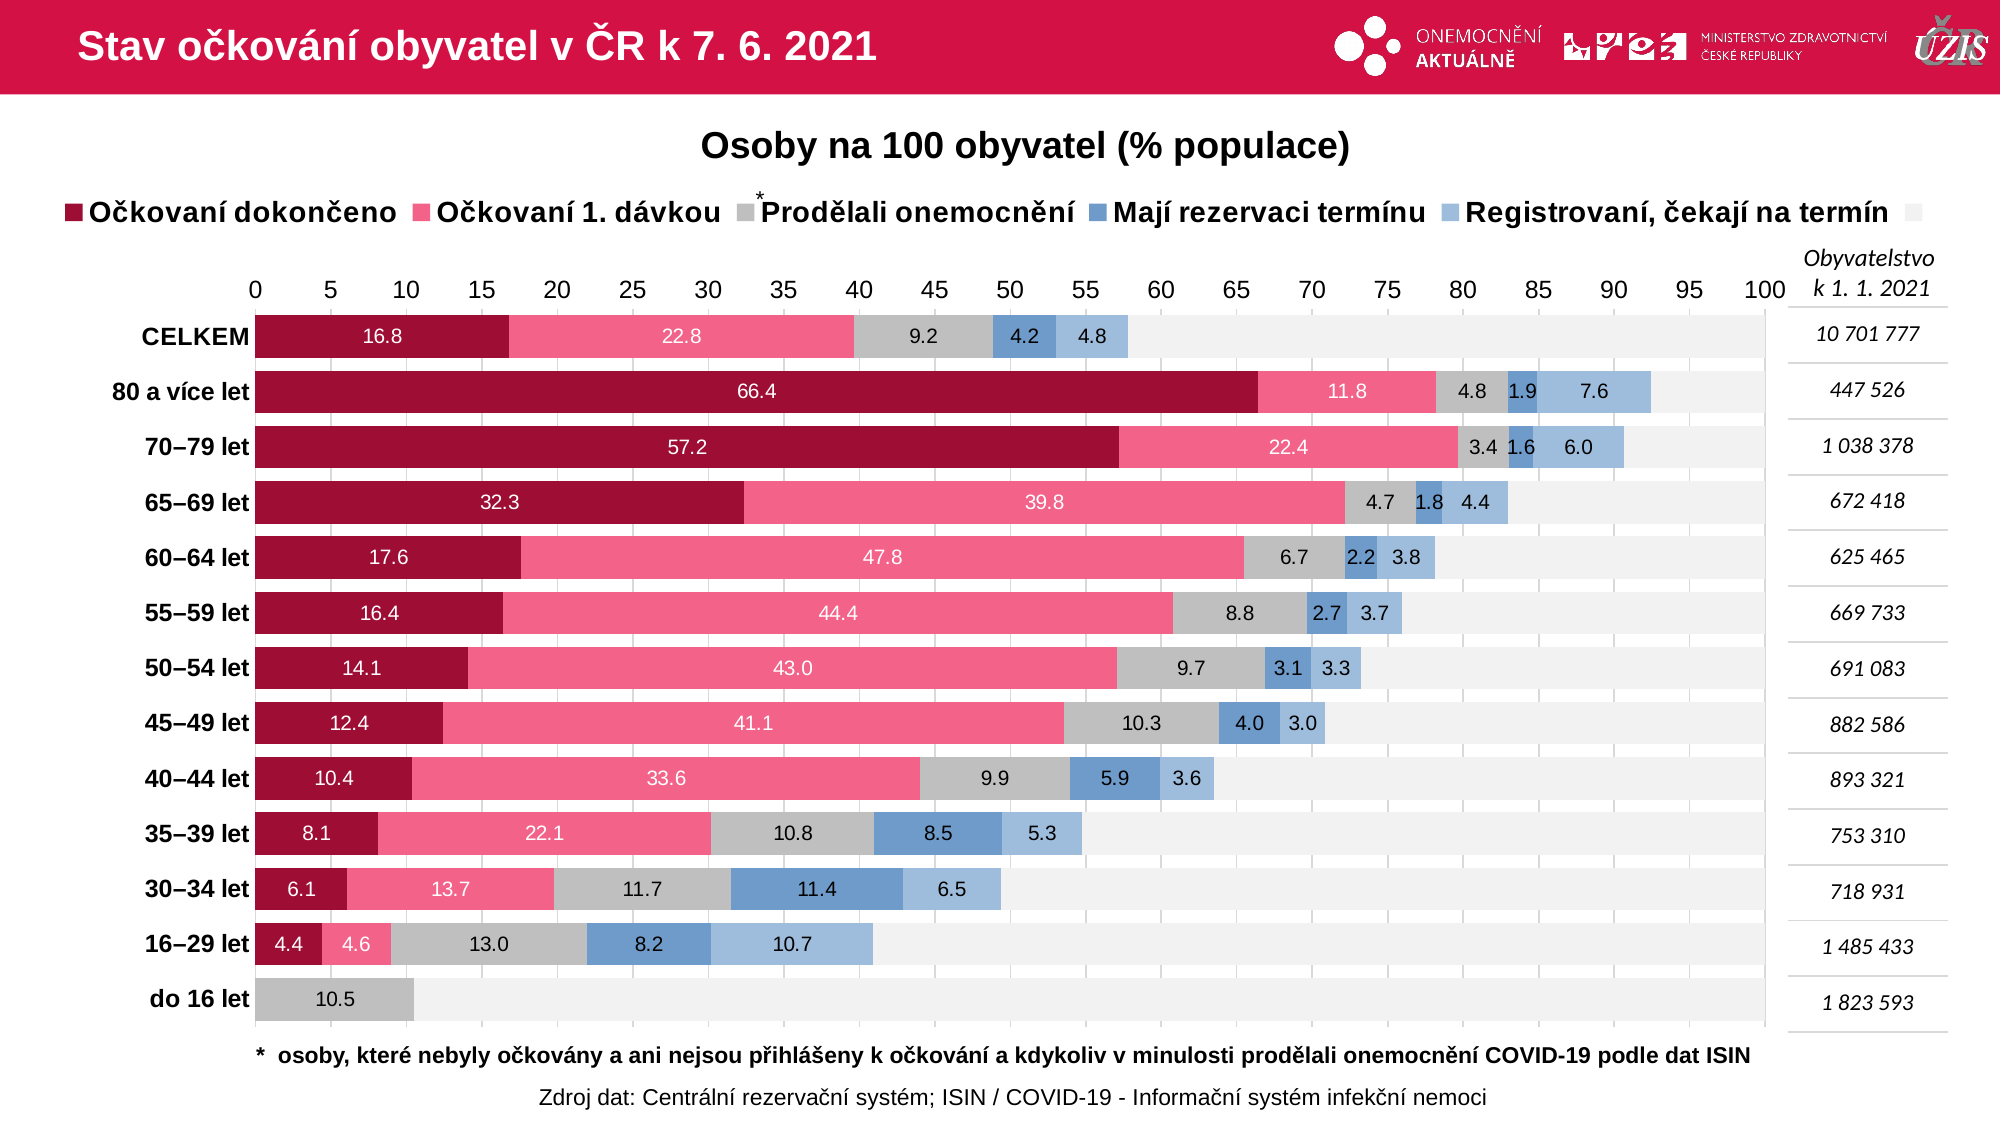

# Stav očkování obyvatel v ČR k 7. 6. 2021
Osoby na 100 obyvatel (% populace)

### Chart

| Category | Očkovaní dokončeno | Očkovaní 1. dávkou | Prodělali onemocnění | Mají rezervaci termínu | Registrovaní, čekají na termín |   |
|---|---|---|---|---|---|---|
| CELKEM | 16.803 | 22.83508 | 9.208517 | 4.1792312 | 4.8033331 | 42.1708376 |
| 80 a více let | 66.39547 | 11.80334 | 4.770226 | 1.8890523 | 7.603804 | 7.53810952 |
| 70–79 let | 57.20056 | 22.43942 | 3.37199 | 1.597973 | 6.035567 | 9.35449326 |
| 65–69 let | 32.33286 | 39.84486 | 4.662725 | 1.7728556 | 4.3770393 | 17.0096577 |
| 60–64 let | 17.61649 | 47.83017 | 6.689103 | 2.174702 | 3.8141223 | 21.8754047 |
| 55–59 let | 16.4043 | 44.3853 | 8.831131 | 2.6788287 | 3.6536948 | 24.046747 |
| 50–54 let | 14.08007 | 43.01697 | 9.744126 | 3.0926821 | 3.2686378 | 26.7975048 |
| 45–49 let | 12.41783 | 41.12993 | 10.2662 | 4.0440252 | 3.0016338 | 29.1403897 |
| 40–44 let | 10.39268 | 33.61502 | 9.938309 | 5.9466866 | 3.5968034 | 36.5105041 |
| 35–39 let | 8.099322 | 22.10763 | 10.77405 | 8.4845548 | 5.2882611 | 45.2461802 |
| 30–34 let | 6.095161 | 13.6703 | 11.71475 | 11.408883 | 6.4654327 | 50.6454722 |
| 16–29 let | 4.381685 | 4.589975 | 12.96935 | 8.2404255 | 10.747035 | 59.07153 |
| do 16 let | None | None | 10.52943 | None | None | 89.4705672 |
*
Obyvatelstvo
k 1. 1. 2021
| 10 701 777 |
| --- |
| 447 526 |
| 1 038 378 |
| 672 418 |
| 625 465 |
| 669 733 |
| 691 083 |
| 882 586 |
| 893 321 |
| 753 310 |
| 718 931 |
| 1 485 433 |
| 1 823 593 |
*  osoby, které nebyly očkovány a ani nejsou přihlášeny k očkování a kdykoliv v minulosti prodělali onemocnění COVID-19 podle dat ISIN
Zdroj dat: Centrální rezervační systém; ISIN / COVID-19 - Informační systém infekční nemoci